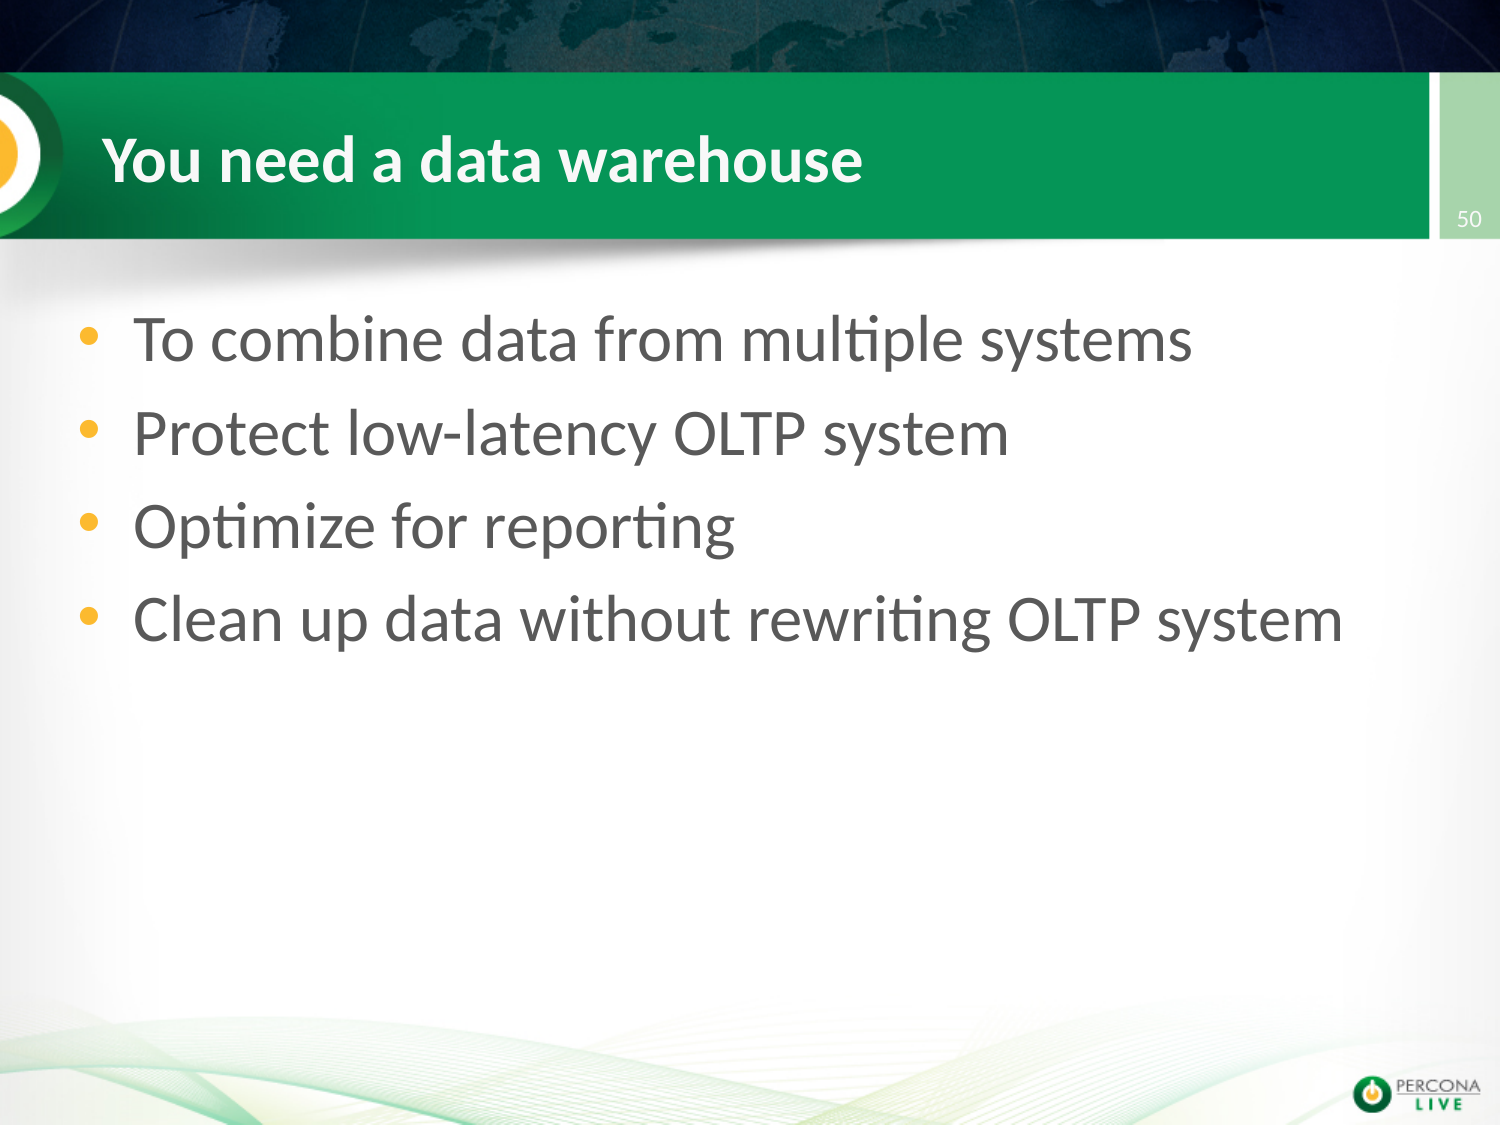

# You need a data warehouse
50
To combine data from multiple systems
Protect low-latency OLTP system
Optimize for reporting
Clean up data without rewriting OLTP system